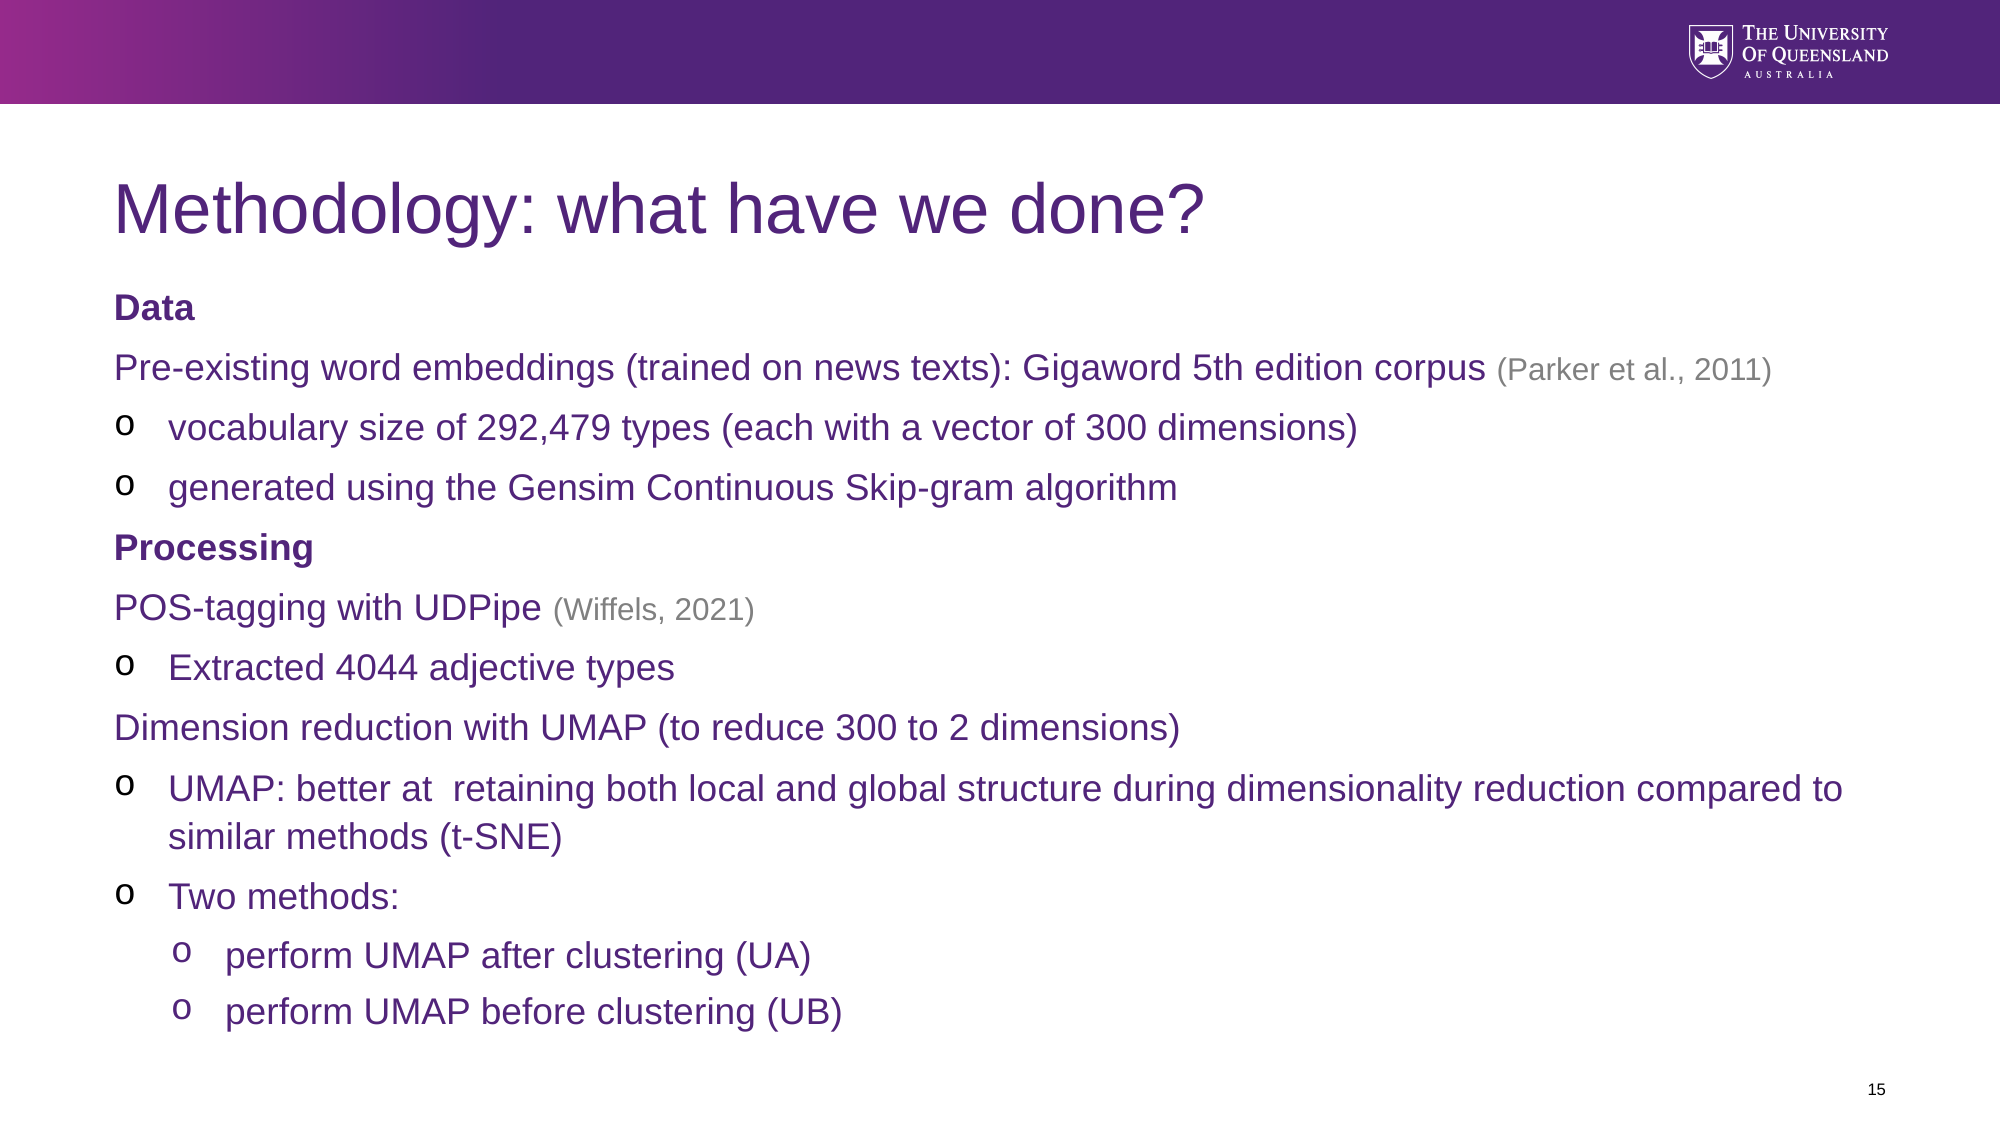

# Methodology: what have we done?
Data
Pre-existing word embeddings (trained on news texts): Gigaword 5th edition corpus (Parker et al., 2011)
vocabulary size of 292,479 types (each with a vector of 300 dimensions)
generated using the Gensim Continuous Skip-gram algorithm
Processing
POS-tagging with UDPipe (Wiffels, 2021)
Extracted 4044 adjective types
Dimension reduction with UMAP (to reduce 300 to 2 dimensions)
UMAP: better at  retaining both local and global structure during dimensionality reduction compared to similar methods (t-SNE)
Two methods:
perform UMAP after clustering (UA)
perform UMAP before clustering (UB)
15